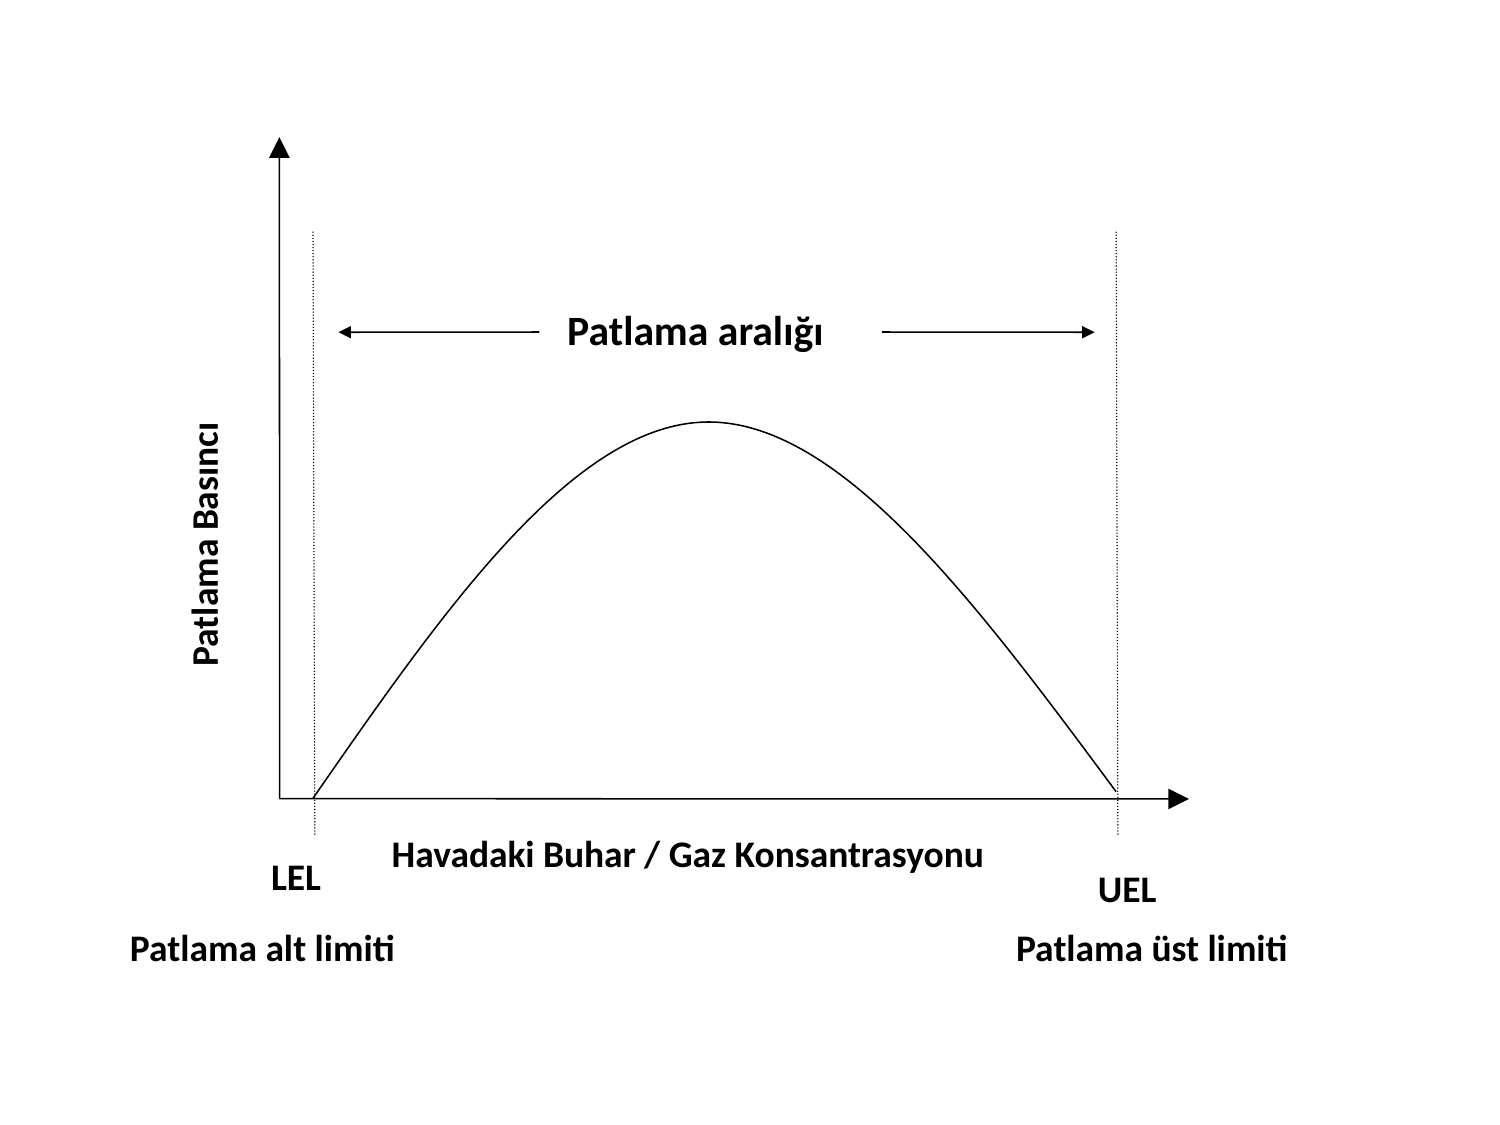

Patlama aralığı

Patlama Basıncı

Havadaki Buhar / Gaz Konsantrasyonu
LEL
UEL
Patlama alt limiti
Patlama üst limiti